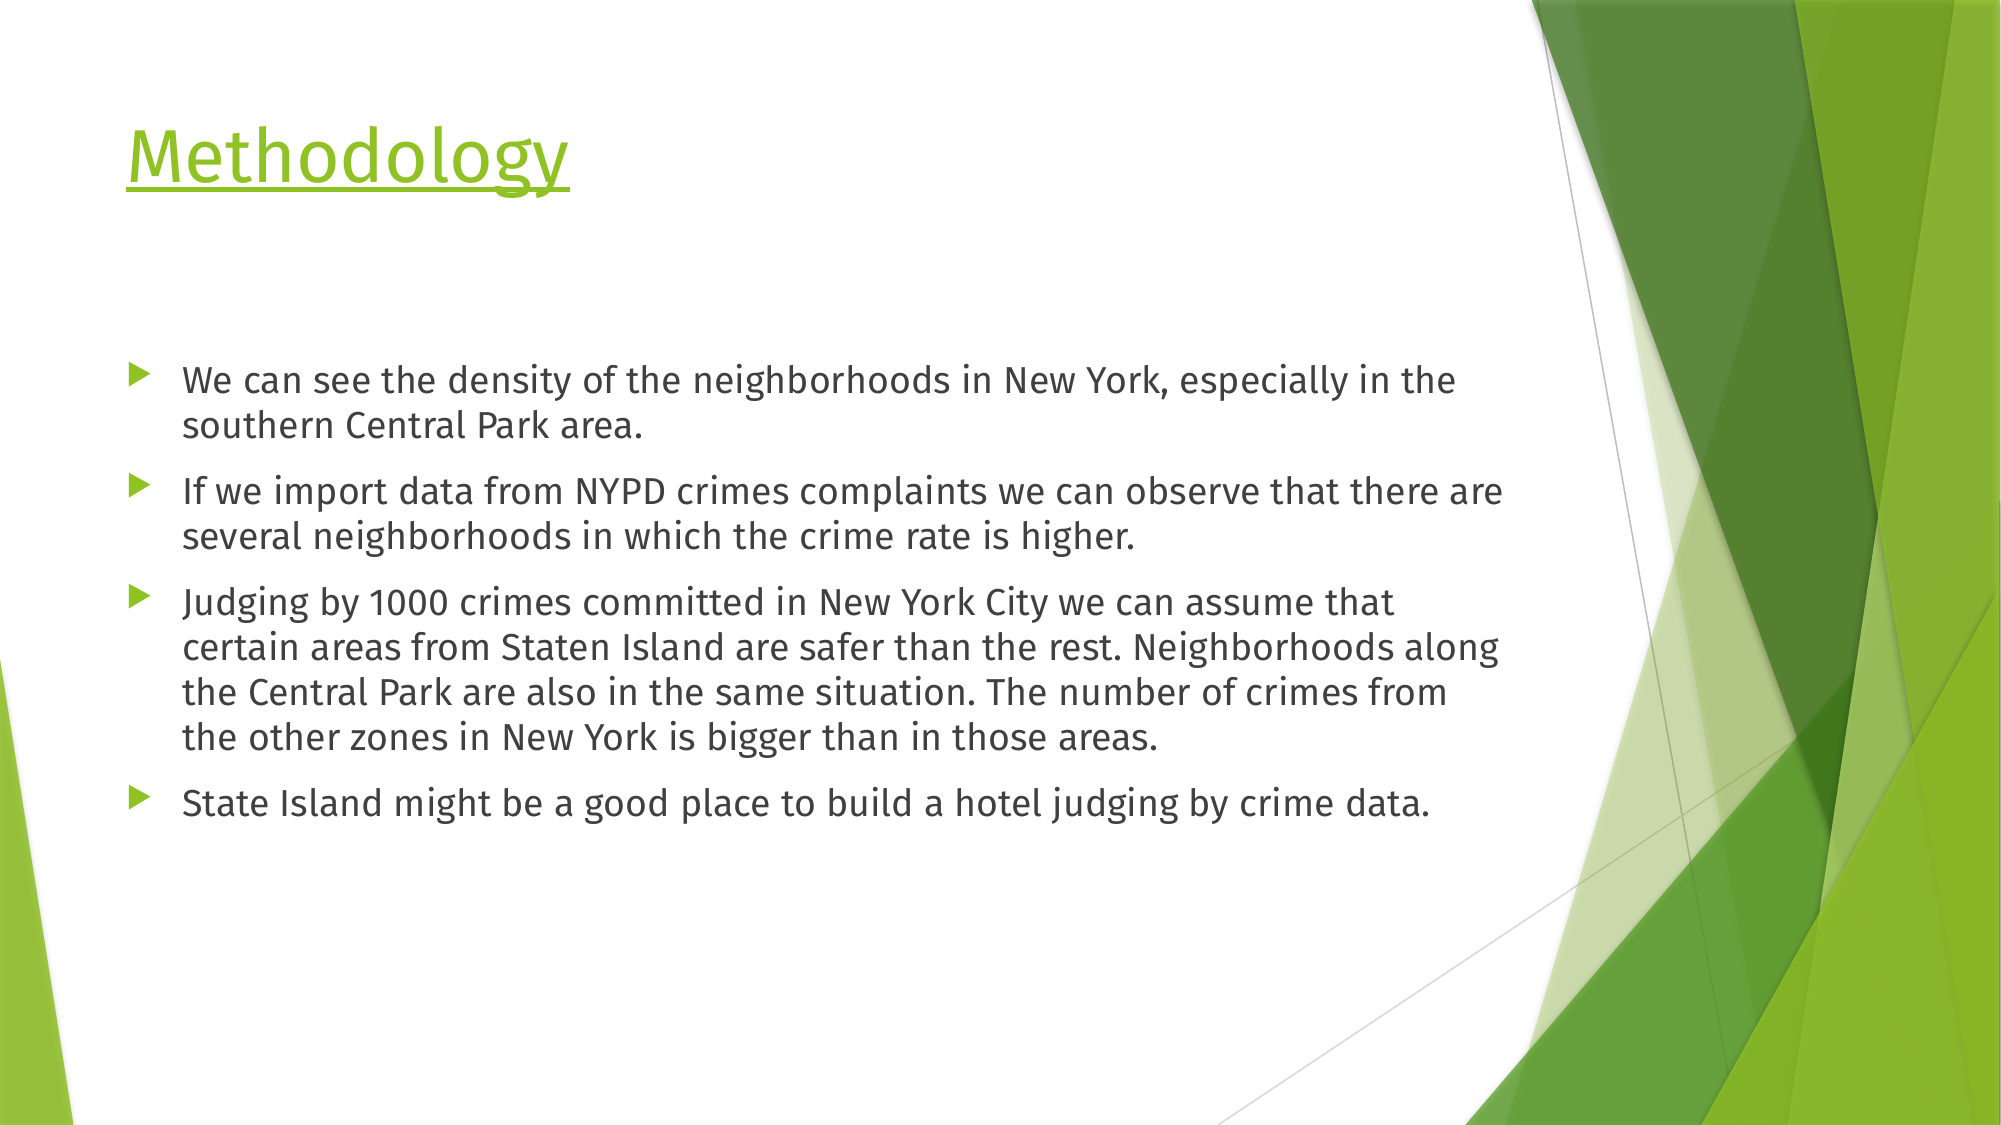

# Methodology
We can see the density of the neighborhoods in New York, especially in the southern Central Park area.
If we import data from NYPD crimes complaints we can observe that there are several neighborhoods in which the crime rate is higher.
Judging by 1000 crimes committed in New York City we can assume that certain areas from Staten Island are safer than the rest. Neighborhoods along the Central Park are also in the same situation. The number of crimes from the other zones in New York is bigger than in those areas.
State Island might be a good place to build a hotel judging by crime data.